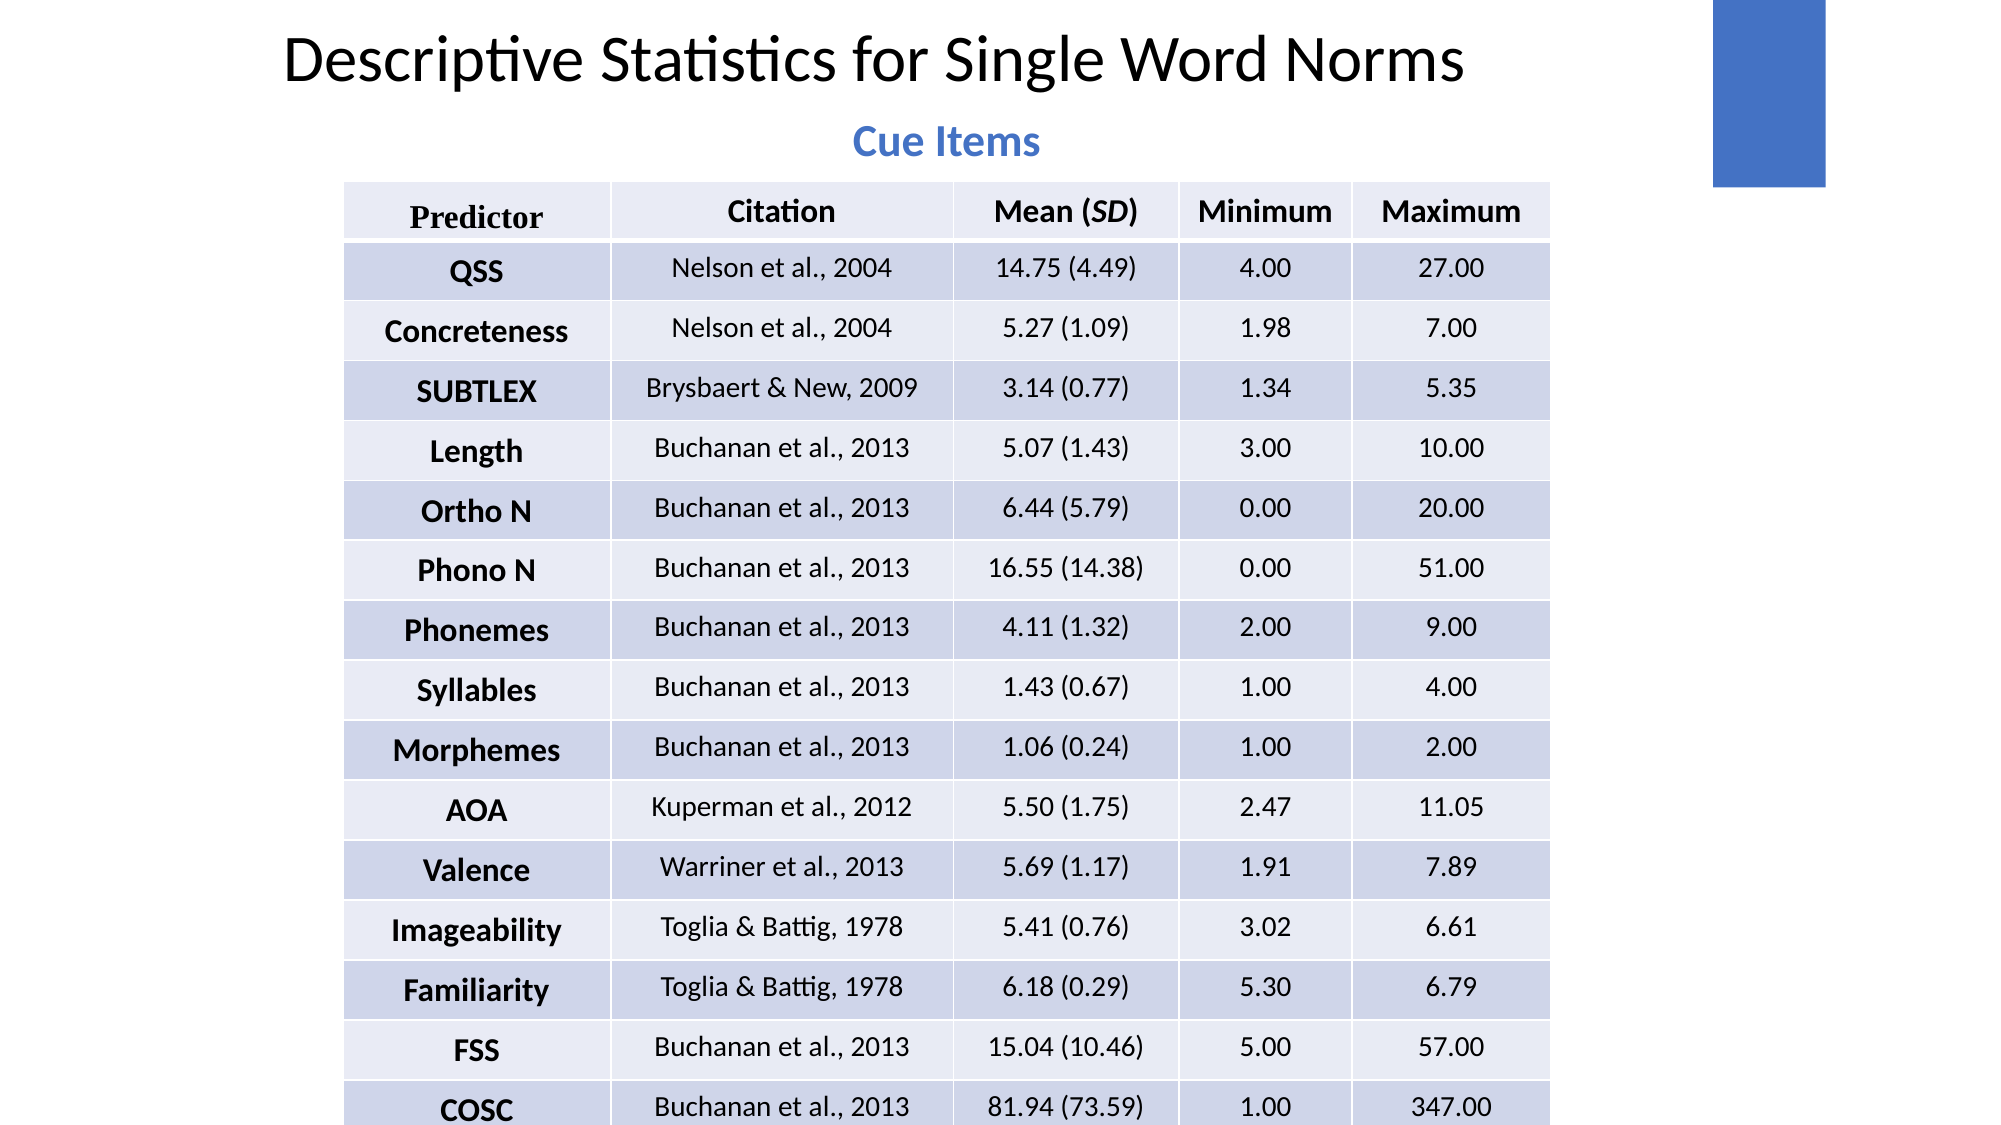

Descriptive Statistics for Single Word Norms
Cue Items
| Predictor | Citation | Mean (SD) | Minimum | Maximum |
| --- | --- | --- | --- | --- |
| QSS | Nelson et al., 2004 | 14.75 (4.49) | 4.00 | 27.00 |
| Concreteness | Nelson et al., 2004 | 5.27 (1.09) | 1.98 | 7.00 |
| SUBTLEX | Brysbaert & New, 2009 | 3.14 (0.77) | 1.34 | 5.35 |
| Length | Buchanan et al., 2013 | 5.07 (1.43) | 3.00 | 10.00 |
| Ortho N | Buchanan et al., 2013 | 6.44 (5.79) | 0.00 | 20.00 |
| Phono N | Buchanan et al., 2013 | 16.55 (14.38) | 0.00 | 51.00 |
| Phonemes | Buchanan et al., 2013 | 4.11 (1.32) | 2.00 | 9.00 |
| Syllables | Buchanan et al., 2013 | 1.43 (0.67) | 1.00 | 4.00 |
| Morphemes | Buchanan et al., 2013 | 1.06 (0.24) | 1.00 | 2.00 |
| AOA | Kuperman et al., 2012 | 5.50 (1.75) | 2.47 | 11.05 |
| Valence | Warriner et al., 2013 | 5.69 (1.17) | 1.91 | 7.89 |
| Imageability | Toglia & Battig, 1978 | 5.41 (0.76) | 3.02 | 6.61 |
| Familiarity | Toglia & Battig, 1978 | 6.18 (0.29) | 5.30 | 6.79 |
| FSS | Buchanan et al., 2013 | 15.04 (10.46) | 5.00 | 57.00 |
| COSC | Buchanan et al., 2013 | 81.94 (73.59) | 1.00 | 347.00 |